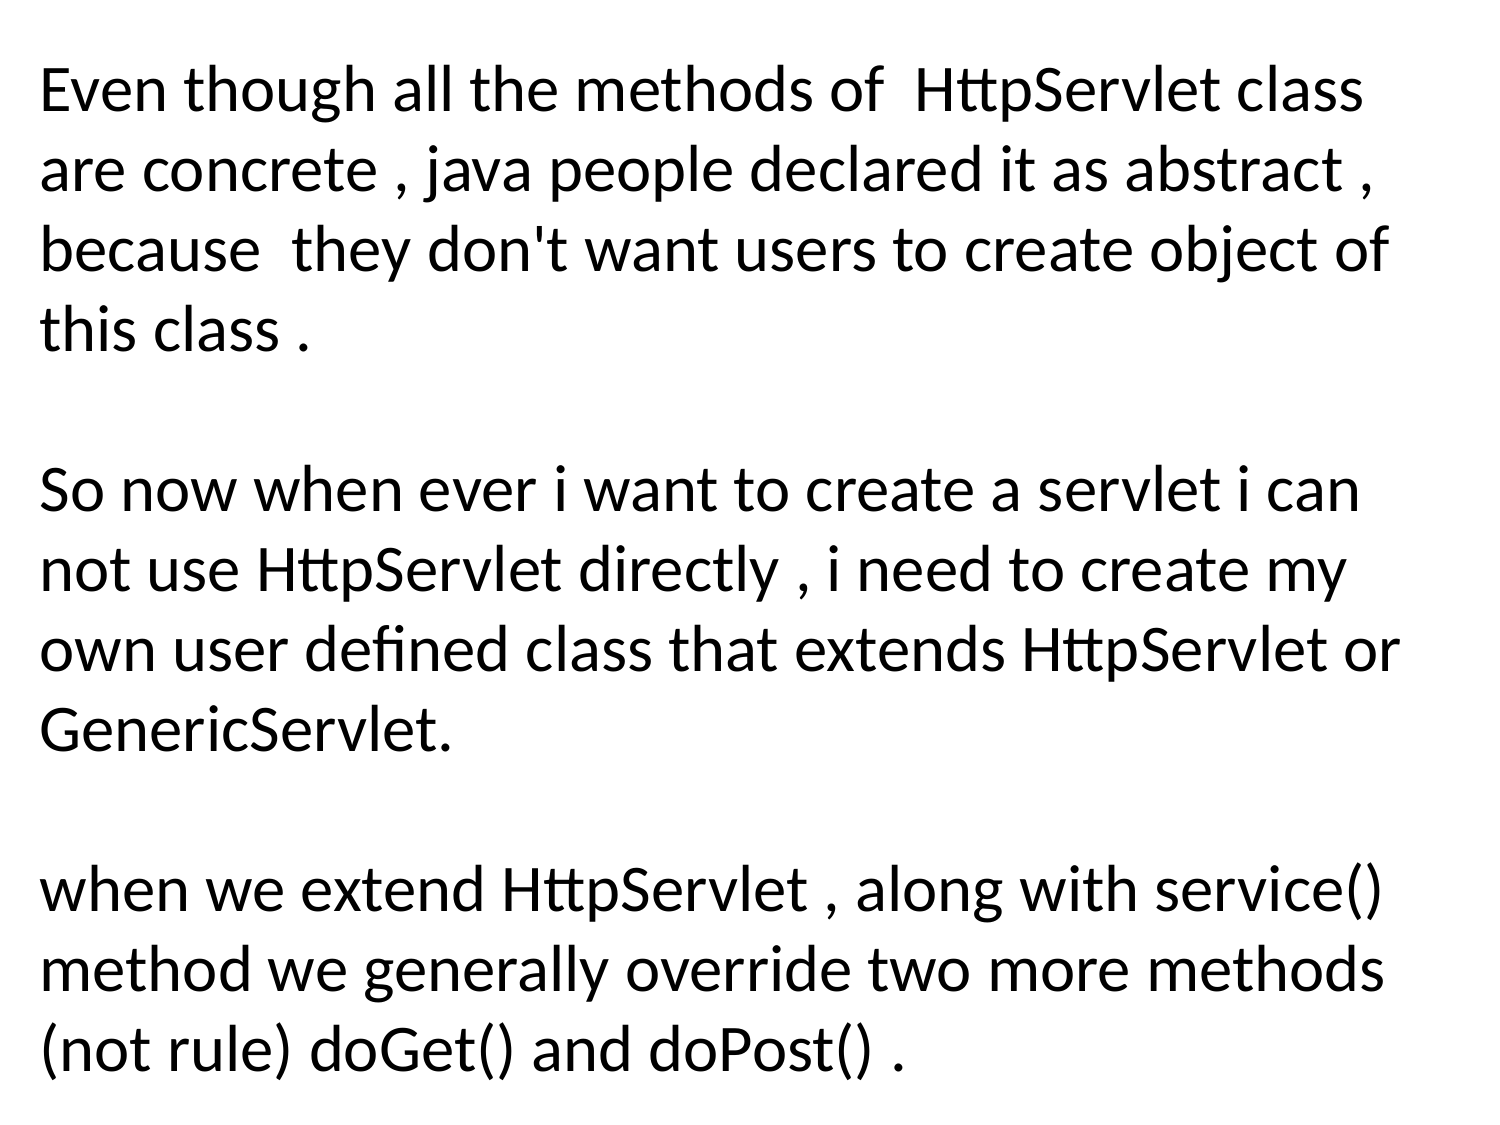

Even though all the methods of  HttpServlet class are concrete , java people declared it as abstract , because  they don't want users to create object of this class .

So now when ever i want to create a servlet i can not use HttpServlet directly , i need to create my own user defined class that extends HttpServlet or  GenericServlet.

when we extend HttpServlet , along with service() method we generally override two more methods (not rule) doGet() and doPost() .